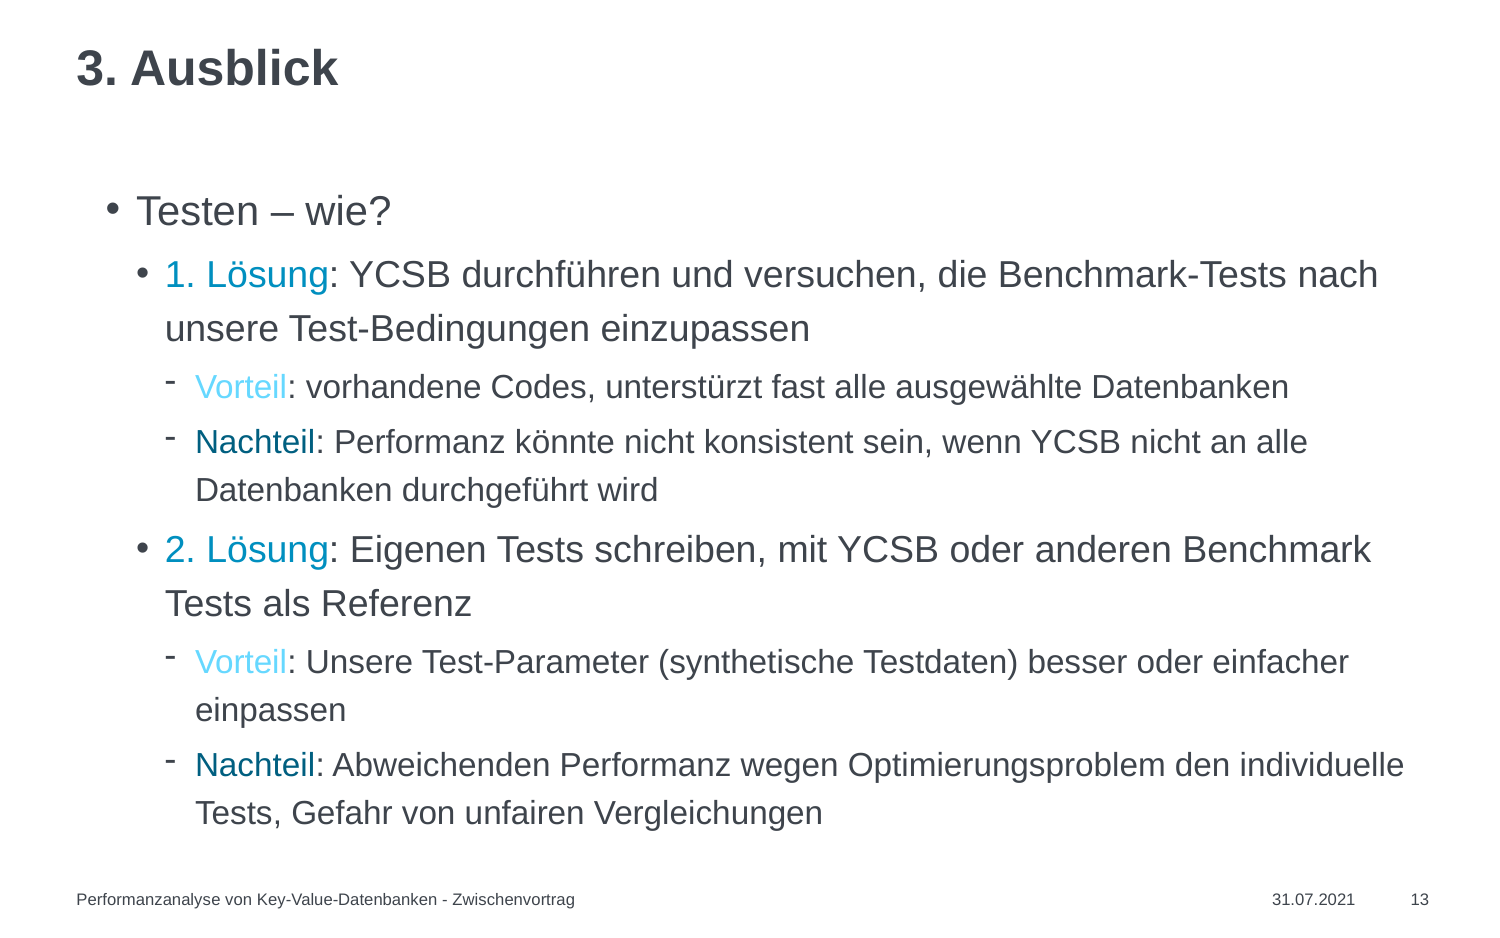

# 3. Ausblick

Testen – wie?
1. Lösung: YCSB durchführen und versuchen, die Benchmark-Tests nach unsere Test-Bedingungen einzupassen
Vorteil: vorhandene Codes, unterstürzt fast alle ausgewählte Datenbanken
Nachteil: Performanz könnte nicht konsistent sein, wenn YCSB nicht an alle Datenbanken durchgeführt wird
2. Lösung: Eigenen Tests schreiben, mit YCSB oder anderen Benchmark Tests als Referenz
Vorteil: Unsere Test-Parameter (synthetische Testdaten) besser oder einfacher einpassen
Nachteil: Abweichenden Performanz wegen Optimierungsproblem den individuelle Tests, Gefahr von unfairen Vergleichungen
Performanzanalyse von Key-Value-Datenbanken - Zwischenvortrag

31.07.2021
13